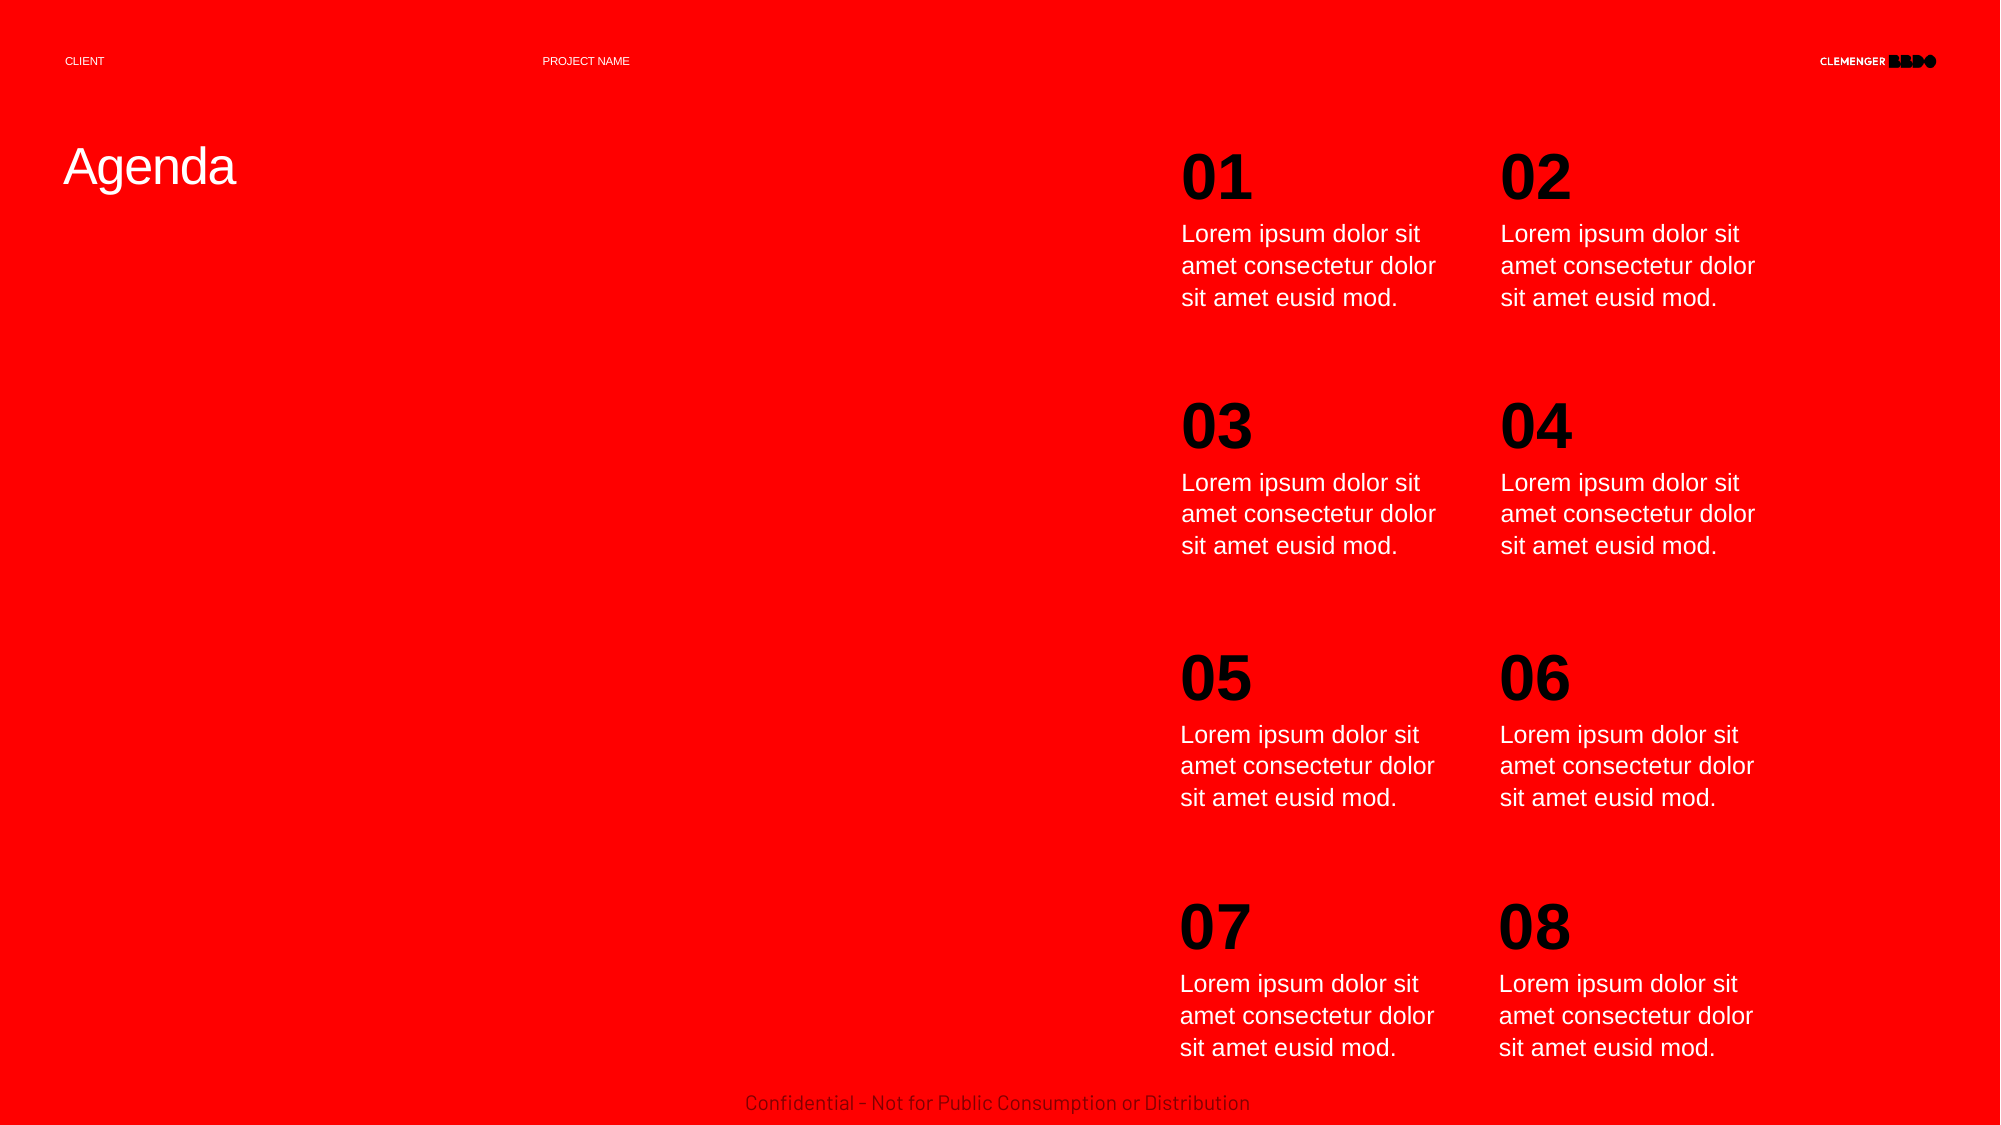

Client
Project Name
01
Lorem ipsum dolor sit amet consectetur dolor sit amet eusid mod.
02
Lorem ipsum dolor sit amet consectetur dolor sit amet eusid mod.

# Agenda
03
Lorem ipsum dolor sit amet consectetur dolor sit amet eusid mod.
04
Lorem ipsum dolor sit amet consectetur dolor sit amet eusid mod.
05
Lorem ipsum dolor sit amet consectetur dolor sit amet eusid mod.
06
Lorem ipsum dolor sit amet consectetur dolor sit amet eusid mod.

07
Lorem ipsum dolor sit amet consectetur dolor sit amet eusid mod.
08
Lorem ipsum dolor sit amet consectetur dolor sit amet eusid mod.